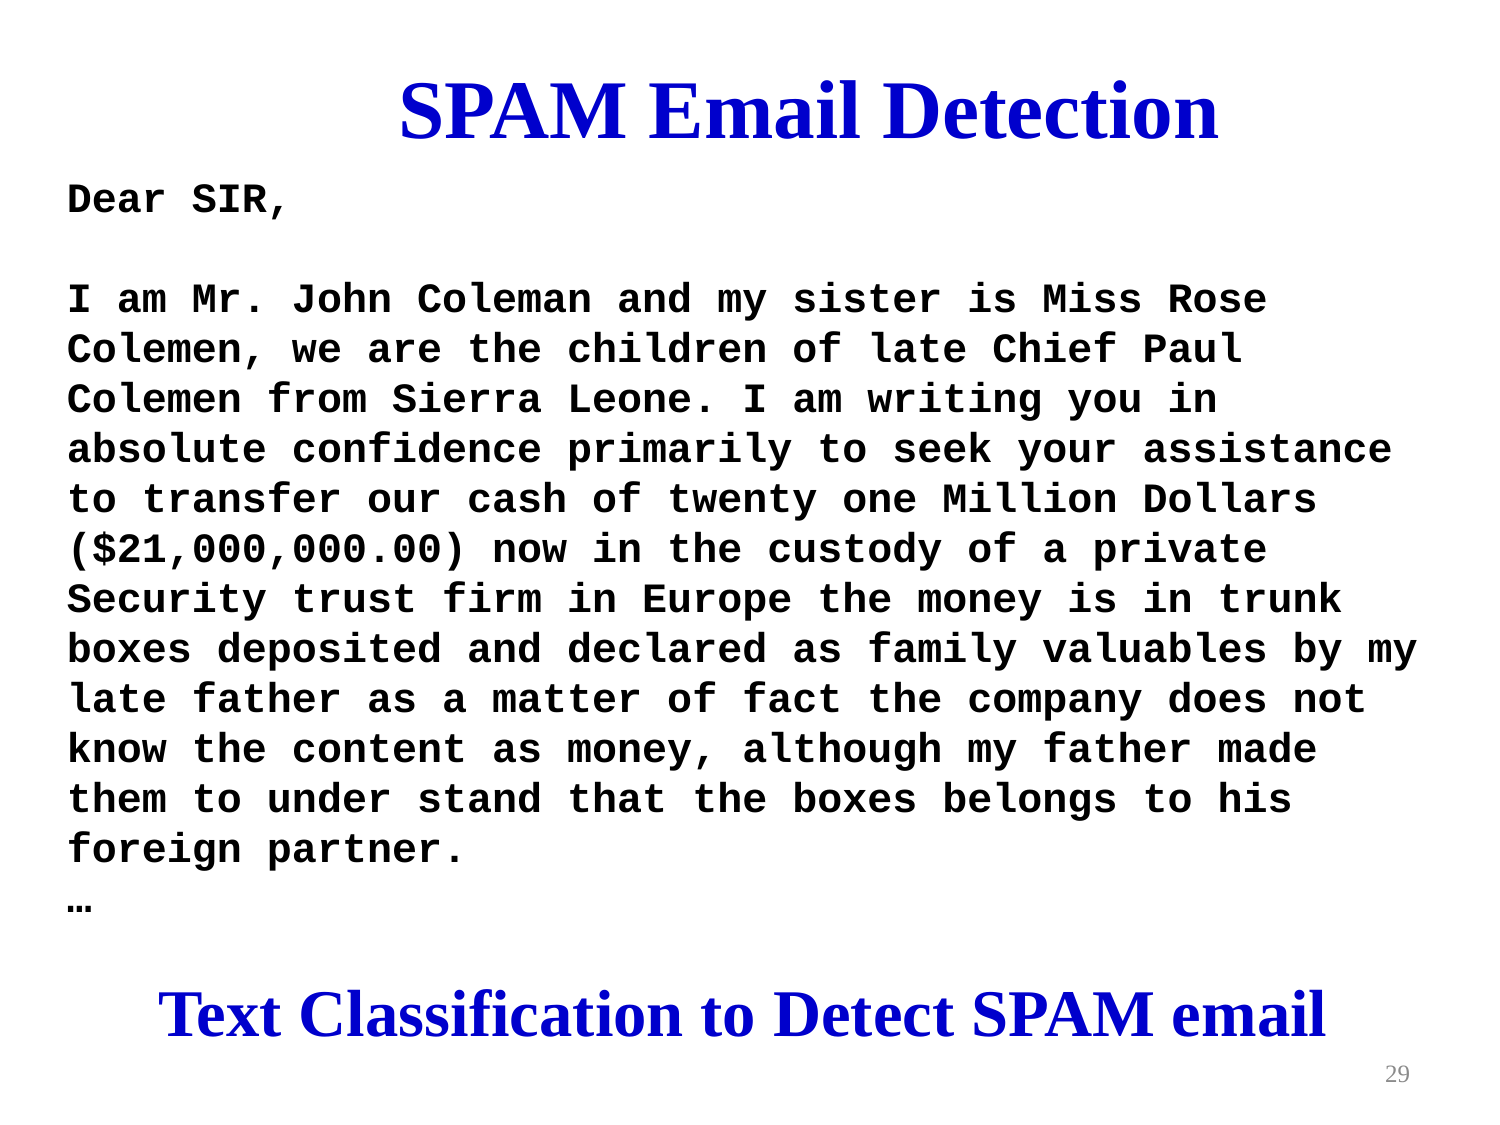

SPAM Email Detection
Dear SIR,

I am Mr. John Coleman and my sister is Miss Rose Colemen, we are the children of late Chief Paul Colemen from Sierra Leone. I am writing you in absolute confidence primarily to seek your assistance to transfer our cash of twenty one Million Dollars ($21,000,000.00) now in the custody of a private Security trust firm in Europe the money is in trunk boxes deposited and declared as family valuables by my late father as a matter of fact the company does not know the content as money, although my father made them to under stand that the boxes belongs to his foreign partner.
…
Text Classification to Detect SPAM email
29